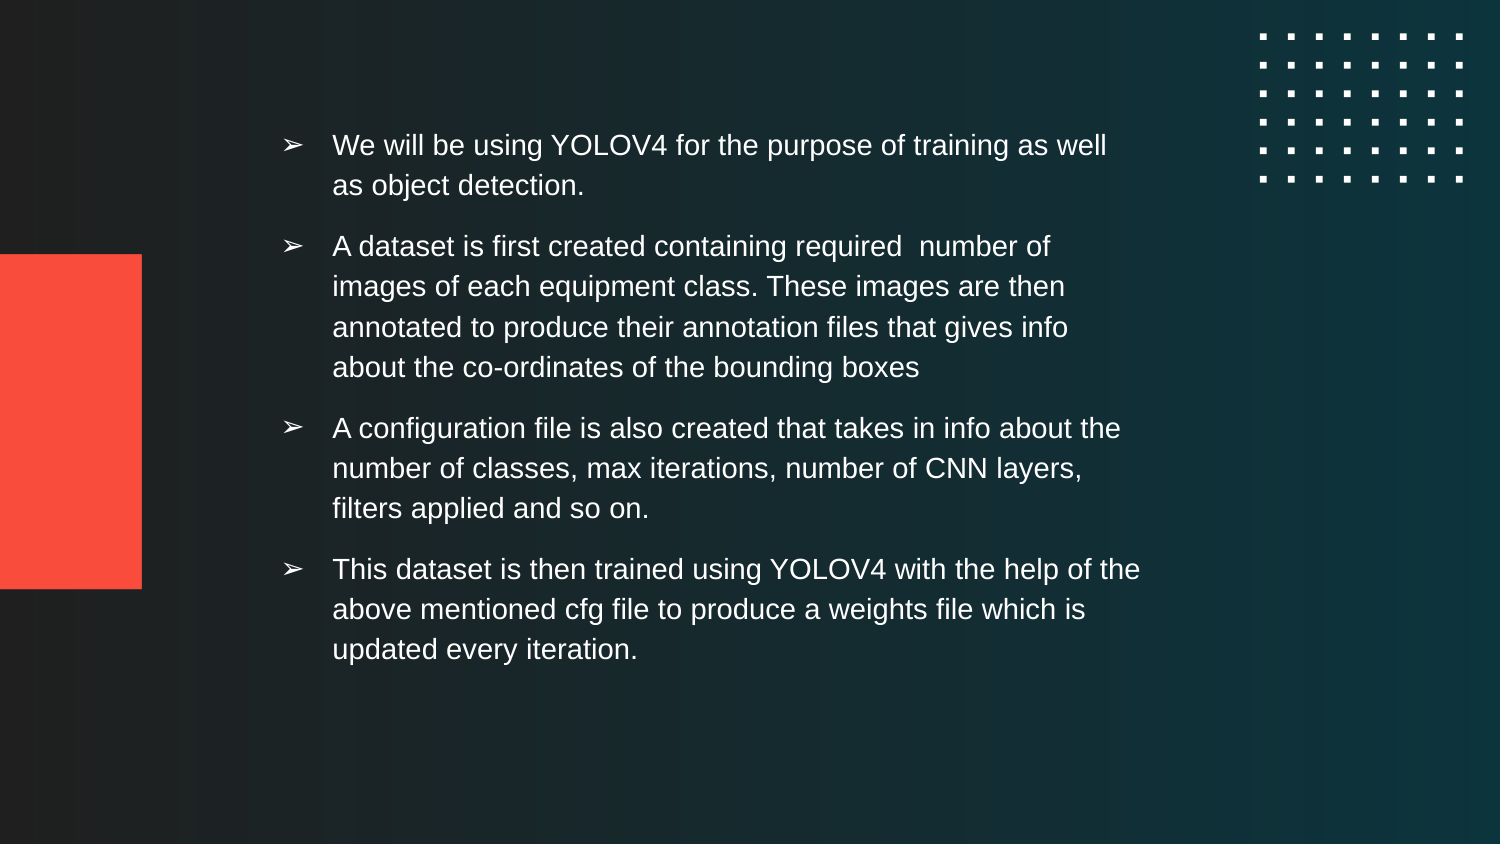

We will be using YOLOV4 for the purpose of training as well as object detection.
A dataset is first created containing required  number of images of each equipment class. These images are then annotated to produce their annotation files that gives info about the co-ordinates of the bounding boxes
A configuration file is also created that takes in info about the number of classes, max iterations, number of CNN layers, filters applied and so on.
This dataset is then trained using YOLOV4 with the help of the above mentioned cfg file to produce a weights file which is updated every iteration.